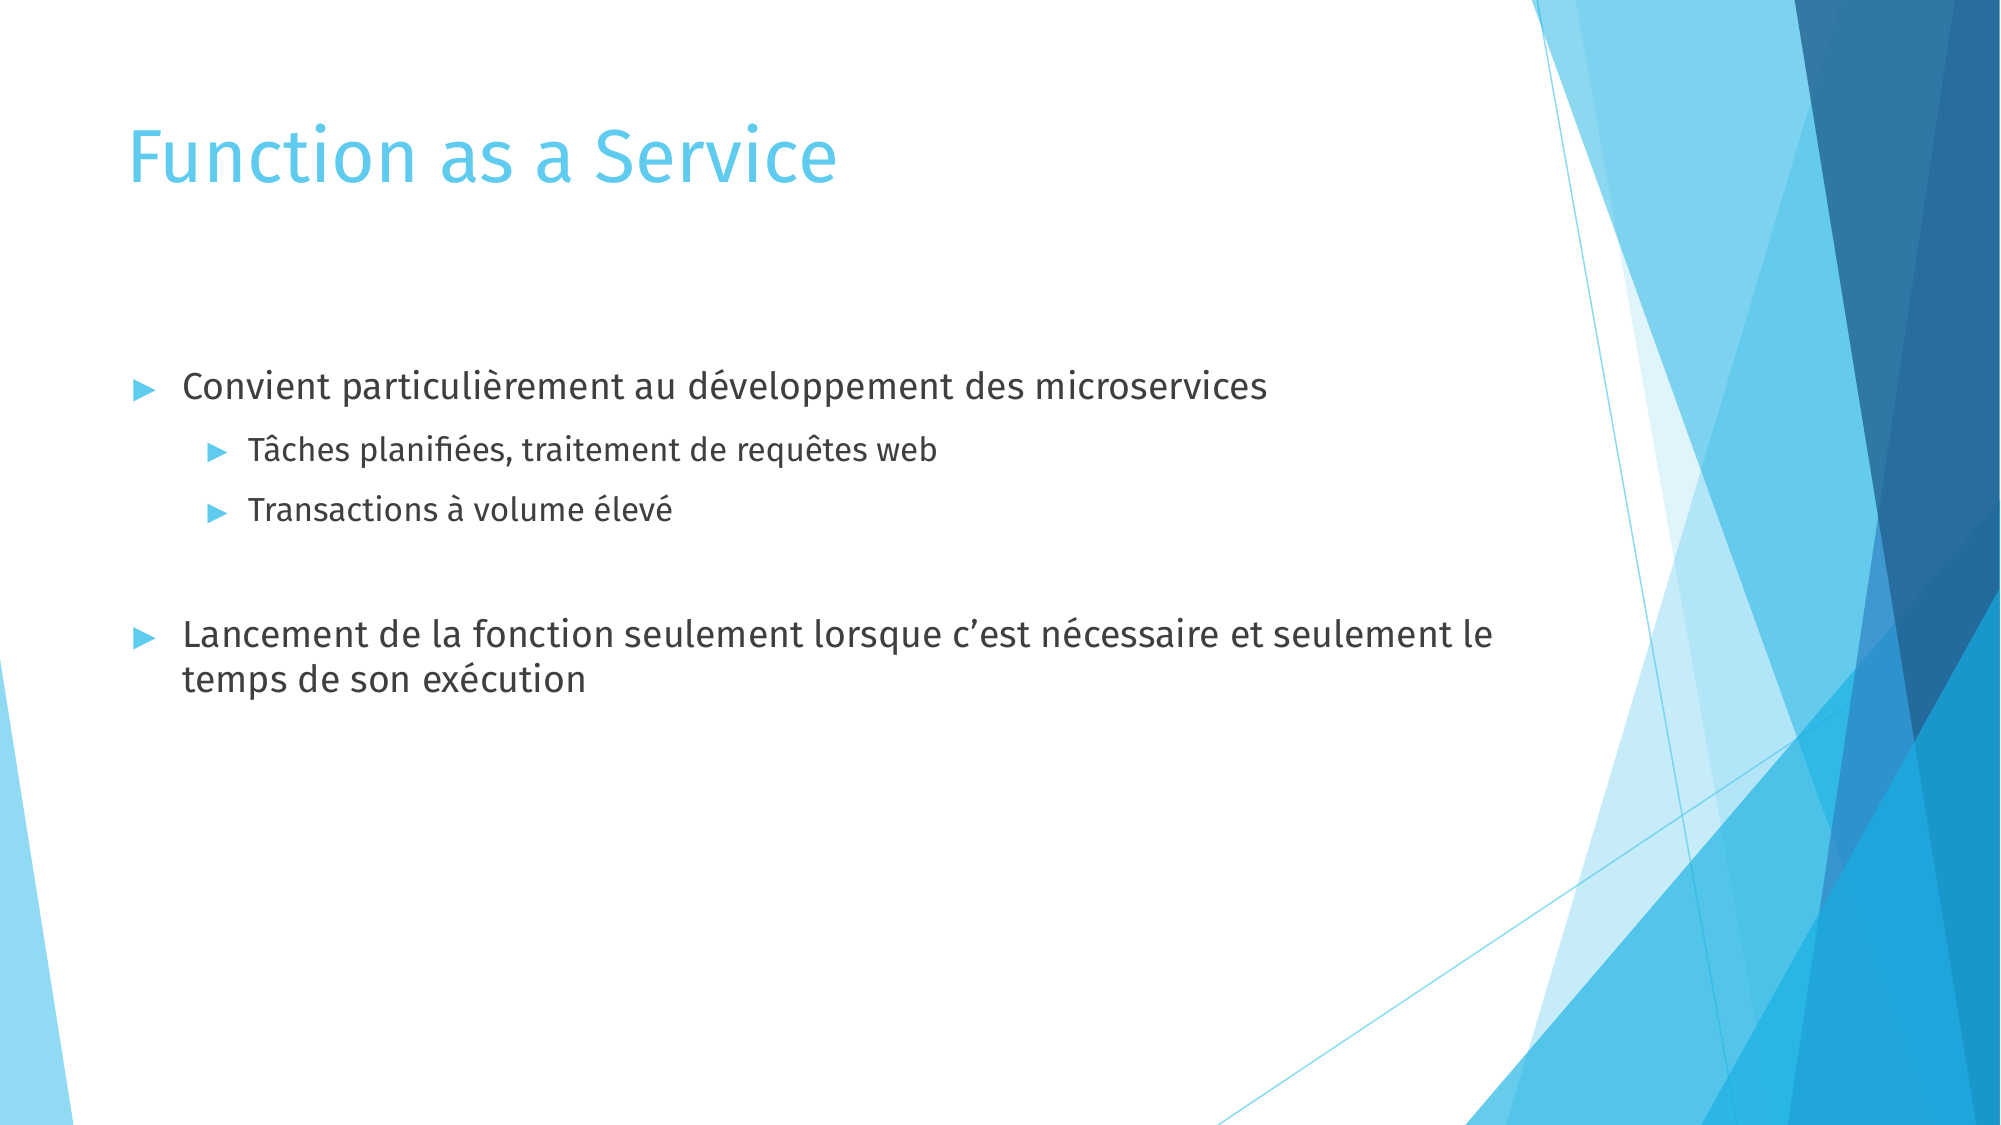

# Function as a Service
Convient particulièrement au développement des microservices
Tâches planifiées, traitement de requêtes web
Transactions à volume élevé

Lancement de la fonction seulement lorsque c’est nécessaire et seulement le temps de son exécution